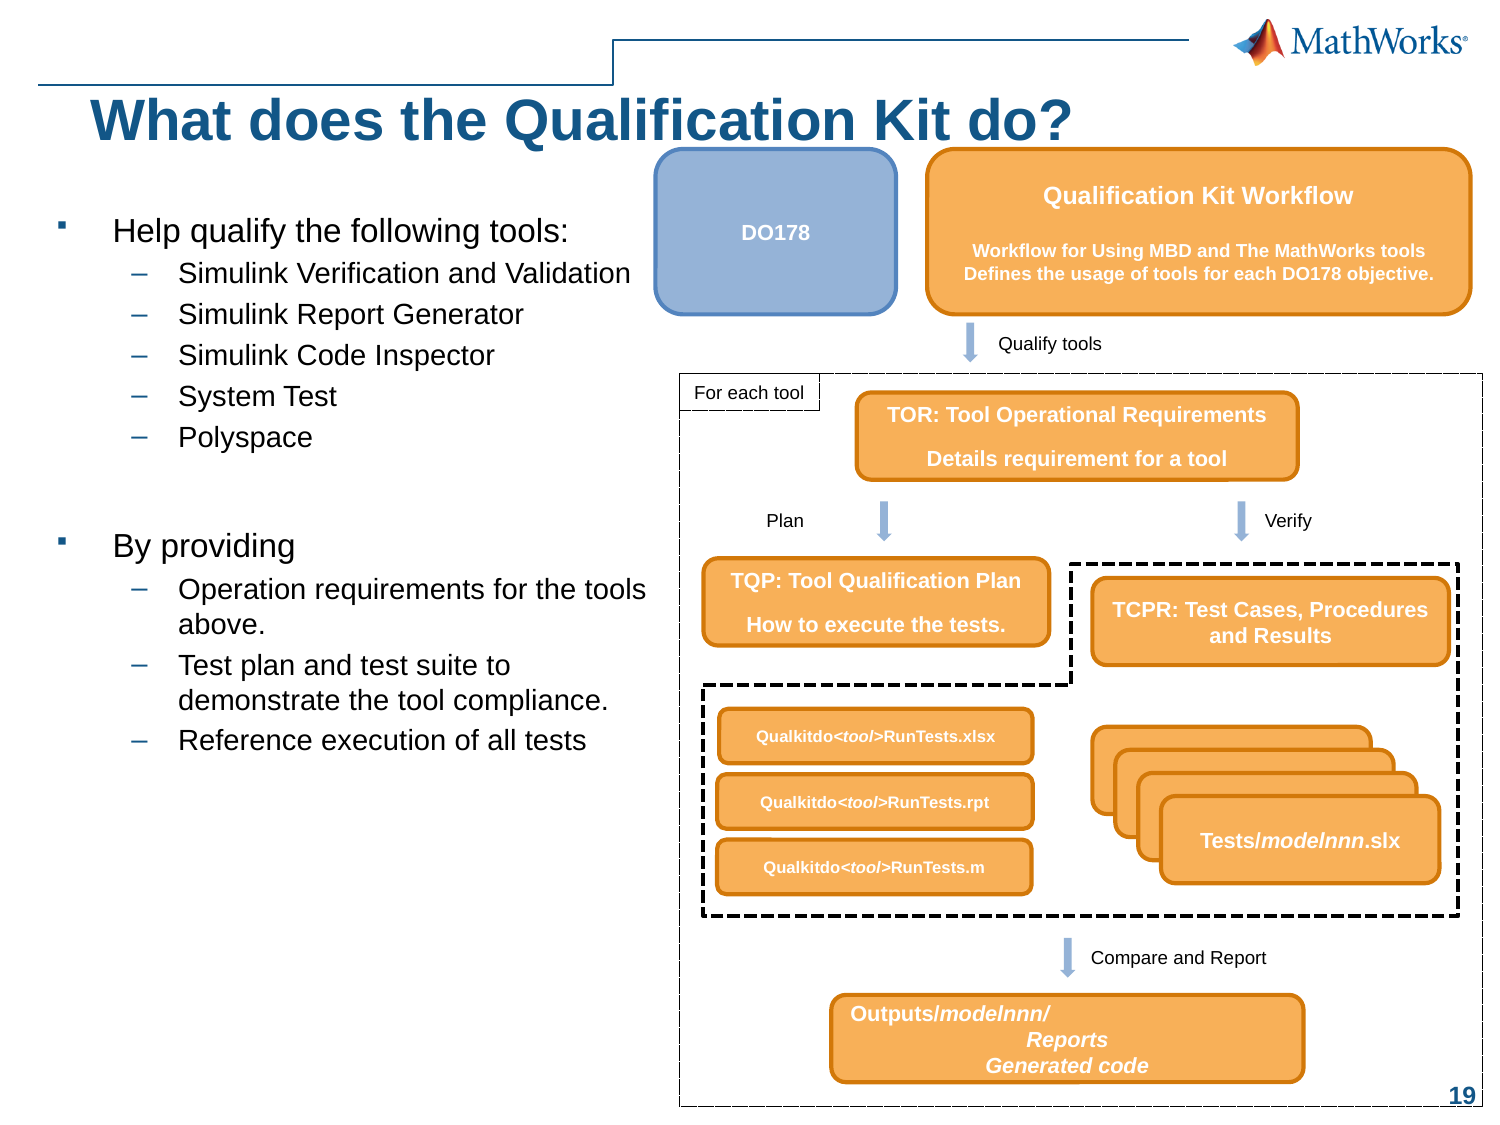

# What does the Qualification Kit do?
DO178
Qualification Kit Workflow

Workflow for Using MBD and The MathWorks tools
Defines the usage of tools for each DO178 objective.
Help qualify the following tools:
Simulink Verification and Validation
Simulink Report Generator
Simulink Code Inspector
System Test
Polyspace

By providing
Operation requirements for the tools above.
Test plan and test suite to demonstrate the tool compliance.
Reference execution of all tests

Qualify tools

For each tool
TOR: Tool Operational Requirements

Details requirement for a tool

Plan
Verify
TQP: Tool Qualification Plan

How to execute the tests.

TCPR: Test Cases, Procedures and Results
Qualkitdo<tool>RunTests.xlsx
Tests/modelnnn.slx
Tests/modelnnn.slx
Tests/modelnnn.slx
Qualkitdo<tool>RunTests.rpt
Tests/modelnnn.slx
Qualkitdo<tool>RunTests.m

Compare and Report
Outputs/modelnnn/
Reports
Generated code